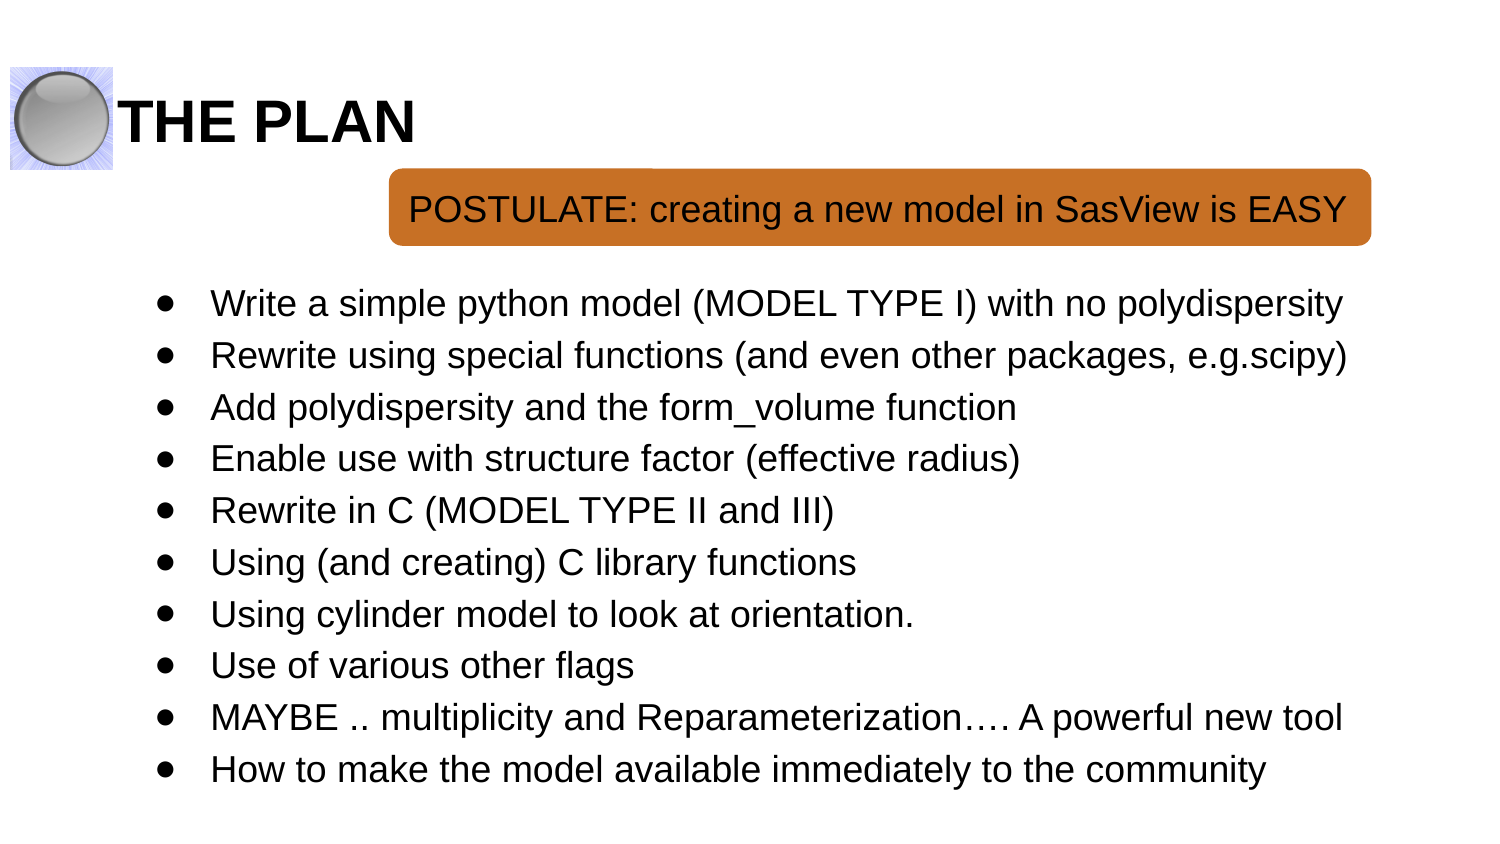

THE PLAN
POSTULATE: creating a new model in SasView is EASY
Write a simple python model (MODEL TYPE I) with no polydispersity
Rewrite using special functions (and even other packages, e.g.scipy)
Add polydispersity and the form_volume function
Enable use with structure factor (effective radius)
Rewrite in C (MODEL TYPE II and III)
Using (and creating) C library functions
Using cylinder model to look at orientation.
Use of various other flags
MAYBE .. multiplicity and Reparameterization…. A powerful new tool
How to make the model available immediately to the community